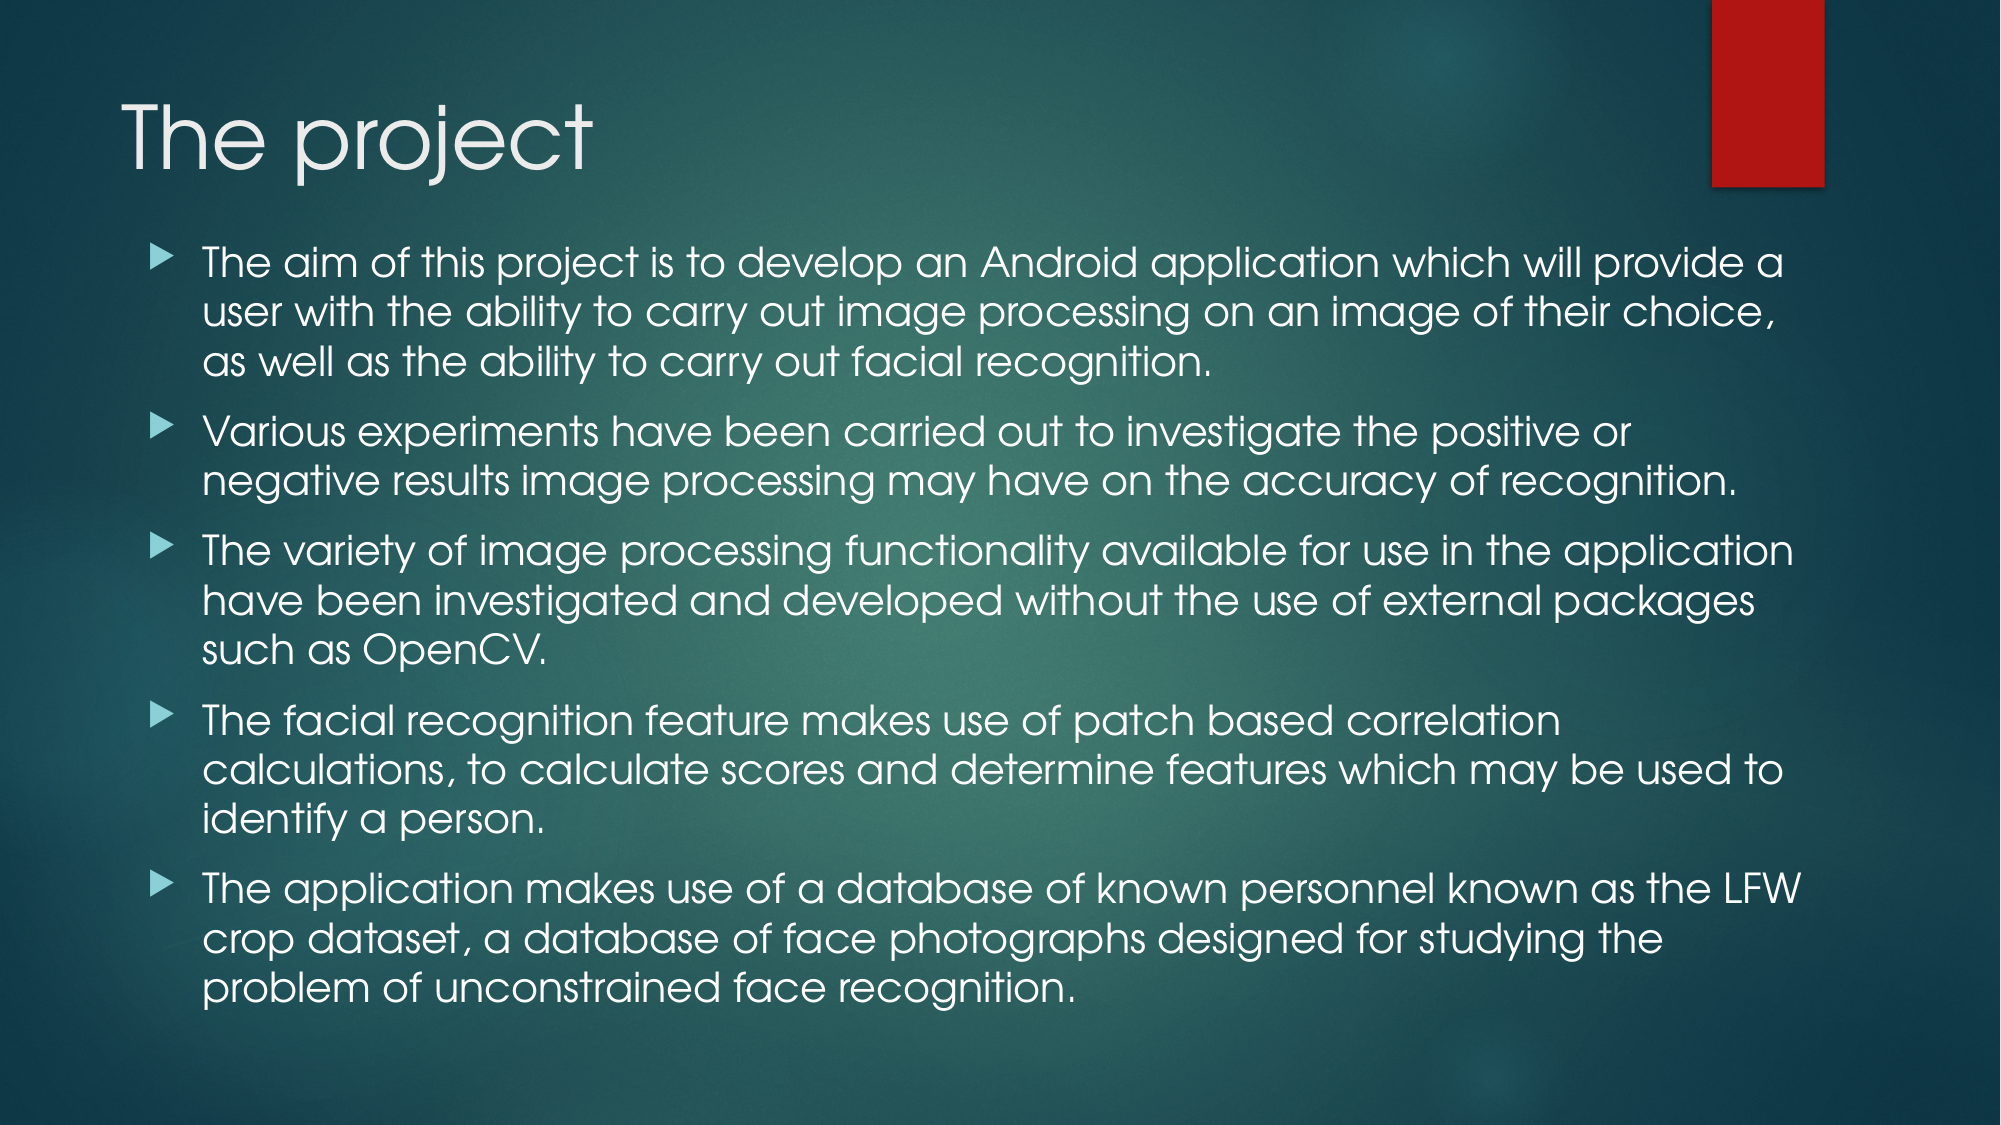

# The project
The aim of this project is to develop an Android application which will provide a user with the ability to carry out image processing on an image of their choice, as well as the ability to carry out facial recognition.
Various experiments have been carried out to investigate the positive or negative results image processing may have on the accuracy of recognition.
The variety of image processing functionality available for use in the application have been investigated and developed without the use of external packages such as OpenCV.
The facial recognition feature makes use of patch based correlation calculations, to calculate scores and determine features which may be used to identify a person.
The application makes use of a database of known personnel known as the LFW crop dataset, a database of face photographs designed for studying the problem of unconstrained face recognition.